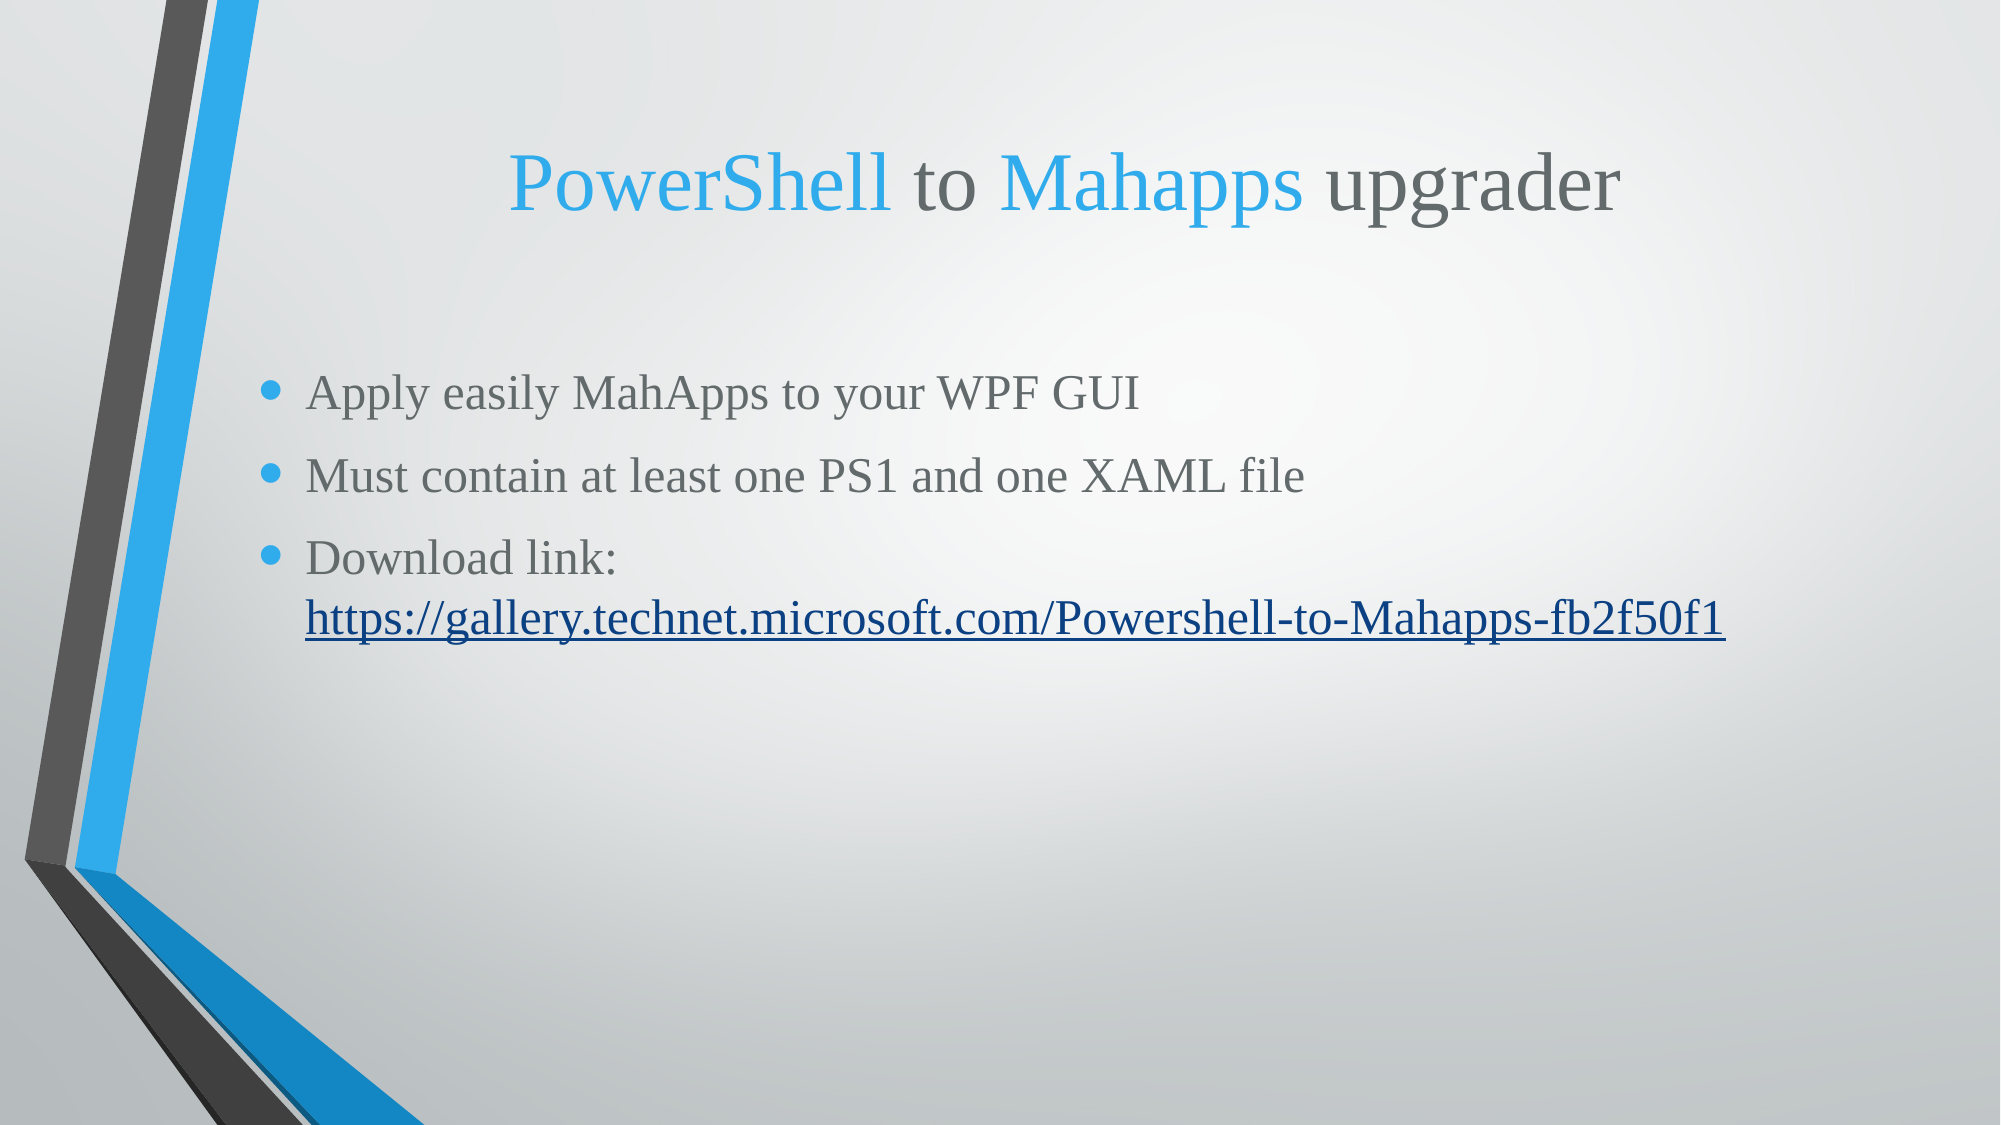

# PowerShell to Mahapps upgrader
Apply easily MahApps to your WPF GUI
Must contain at least one PS1 and one XAML file
Download link: https://gallery.technet.microsoft.com/Powershell-to-Mahapps-fb2f50f1